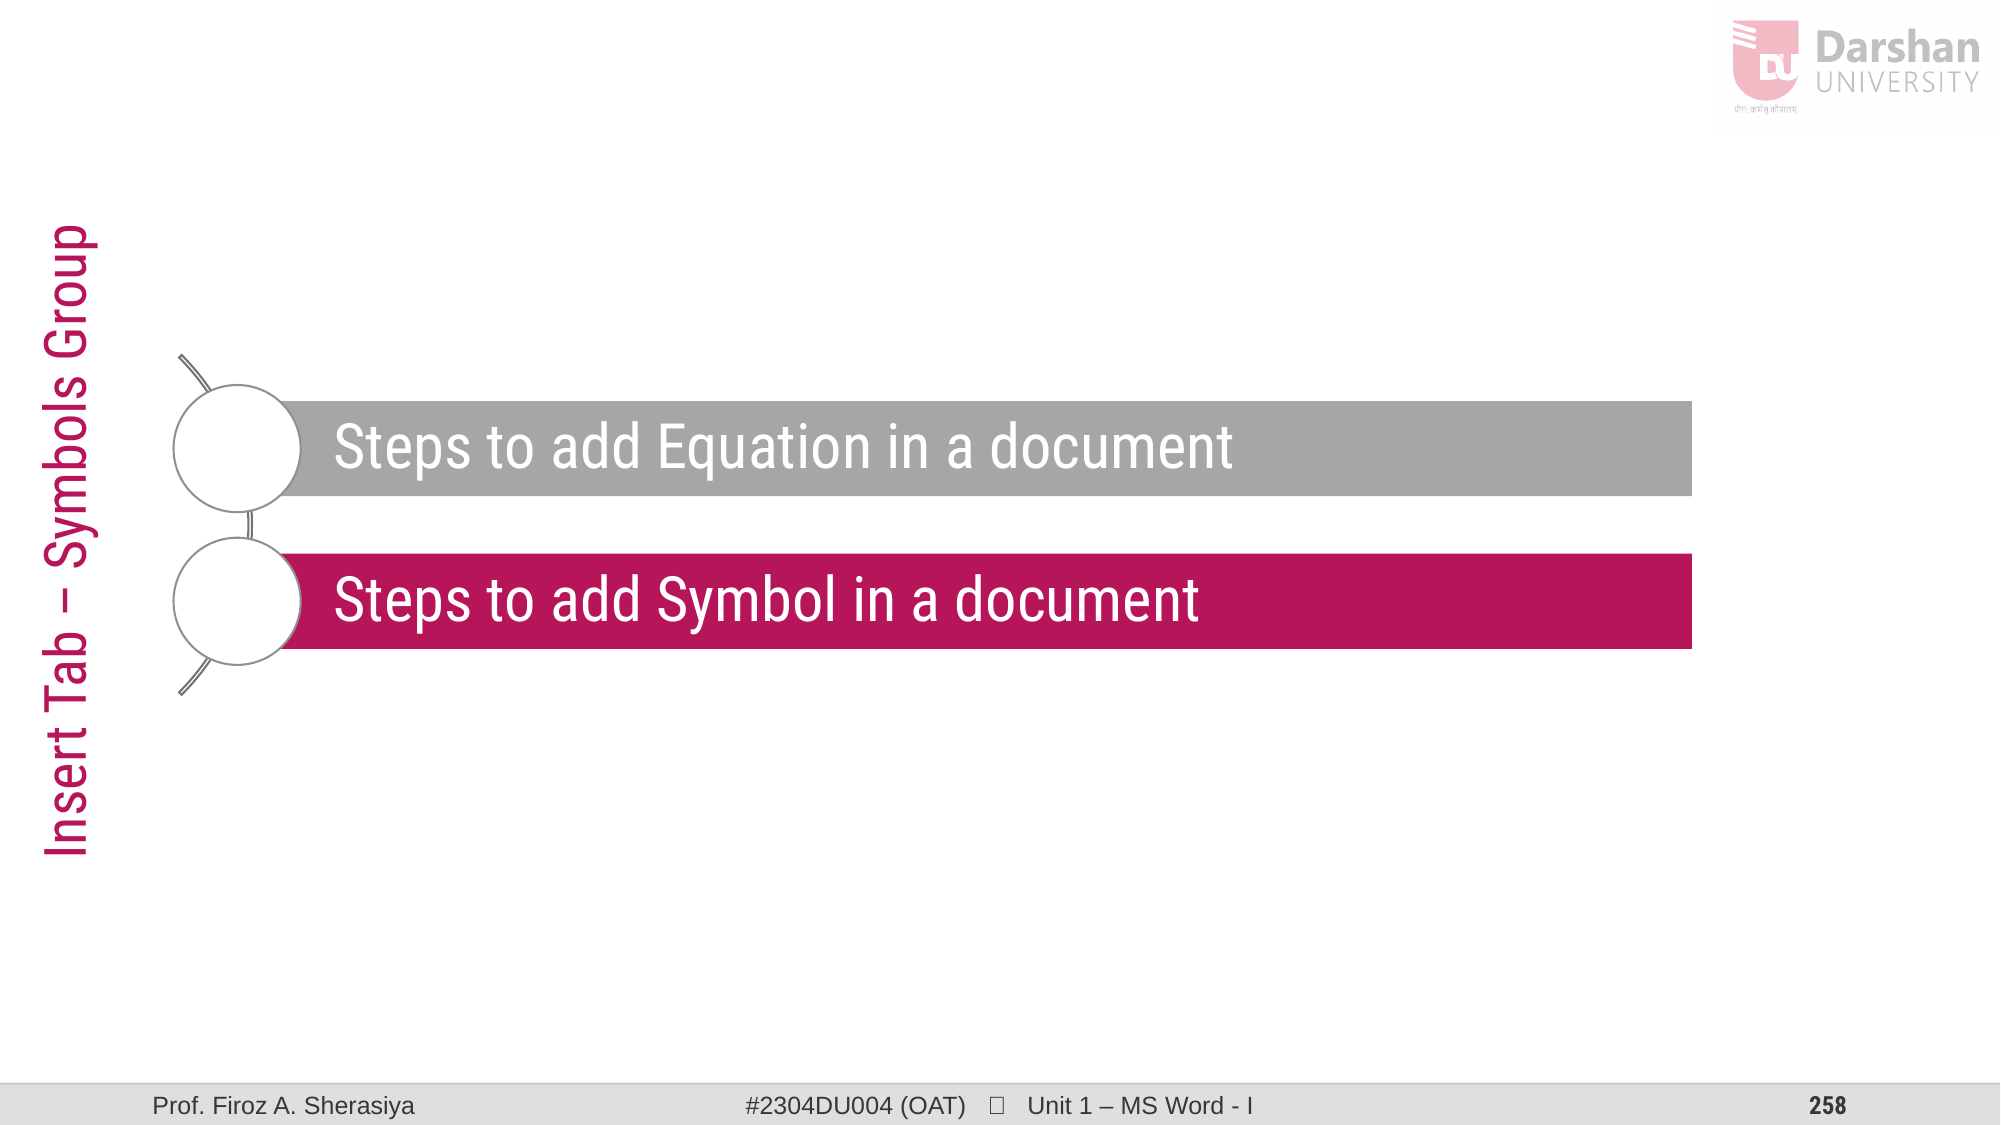

Insert Tab – Symbols Group
Steps to add Equation in a document
Steps to add Symbol in a document